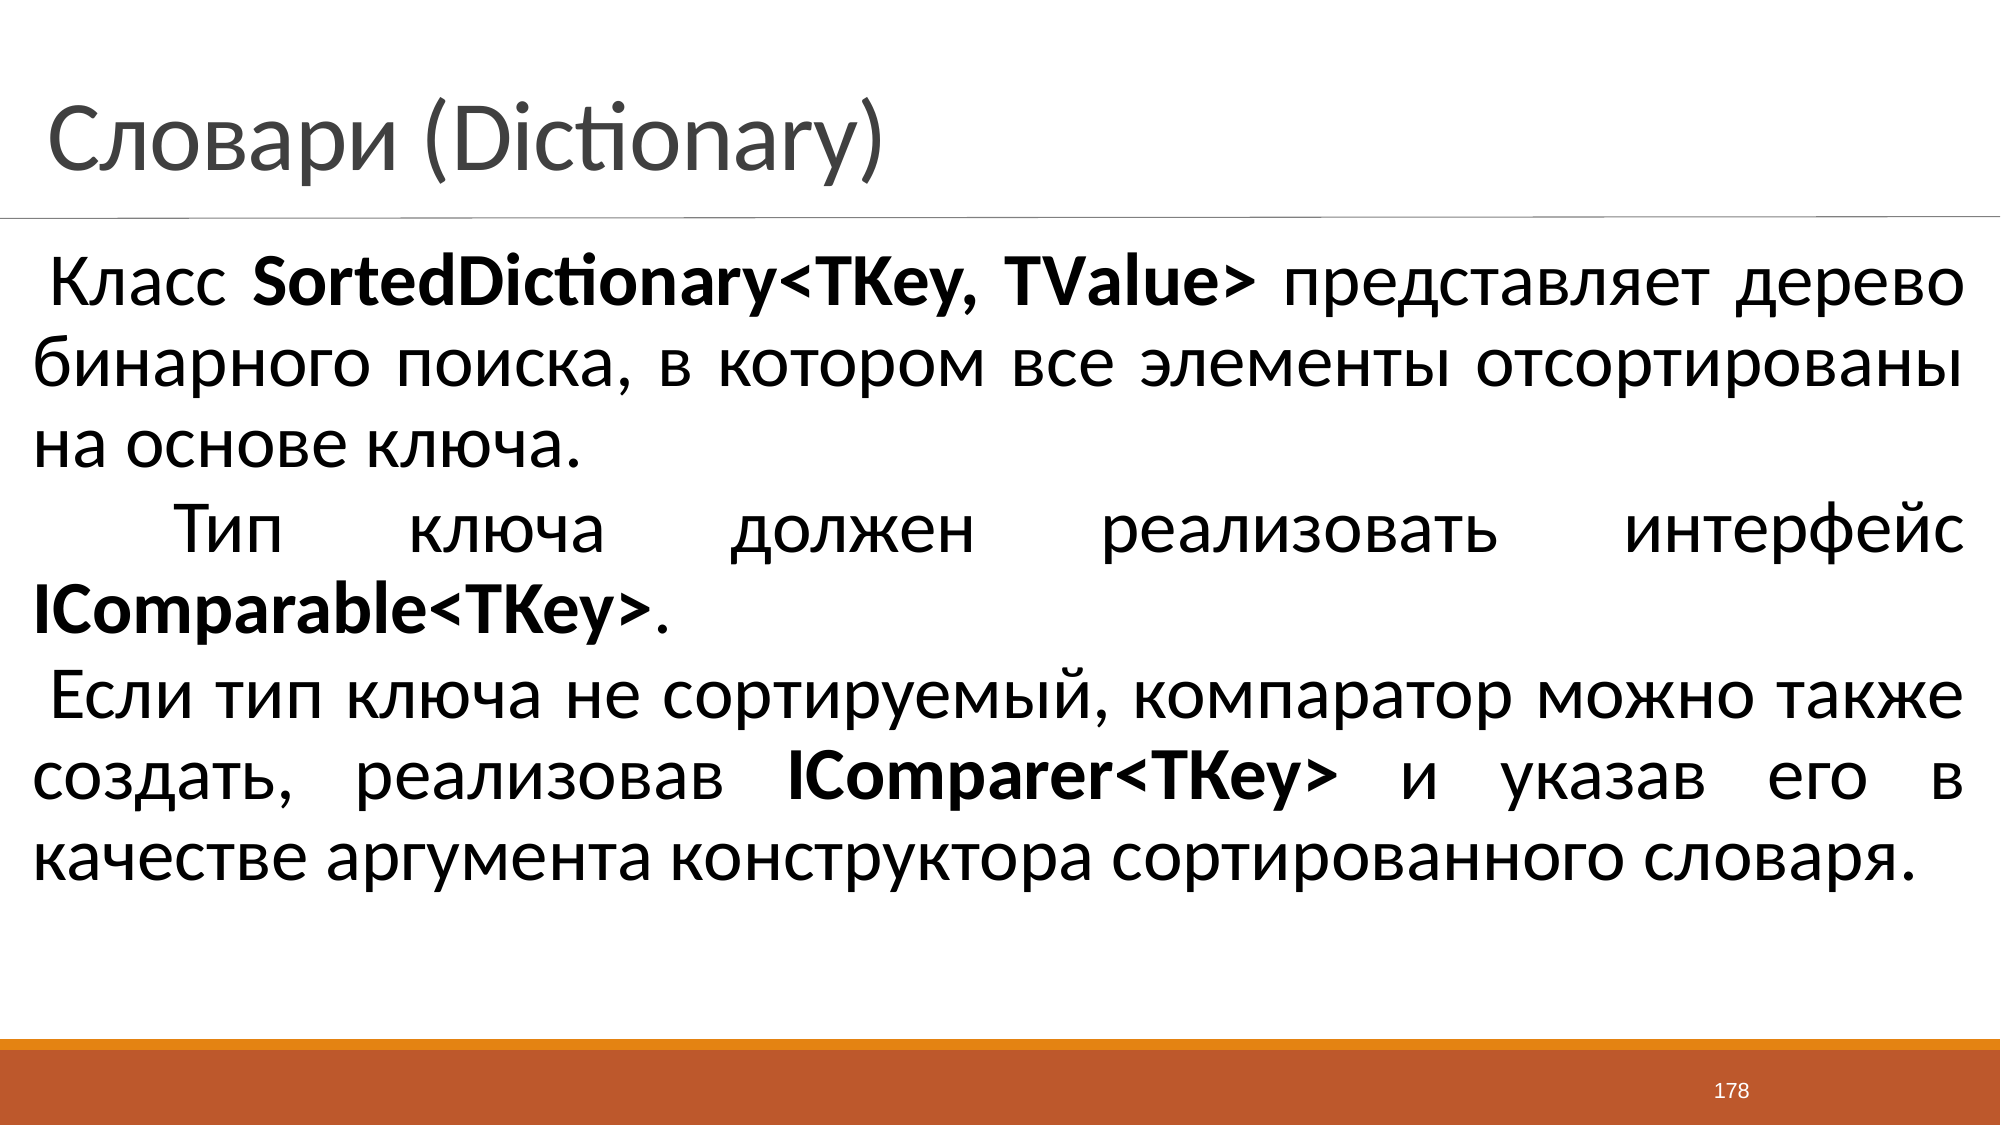

# Словари (Dictionary)
Класс SortedDictionary<TKey, TValue> представляет дерево бинарного поиска, в котором все элементы отсортированы на основе ключа.
 Тип ключа должен реализовать интерфейс IComparable<TKey>.
Если тип ключа не сортируемый, компаратор можно также создать, реализовав IComparer<ТКеу> и указав его в качестве аргумента конструктора сортированного словаря.
178